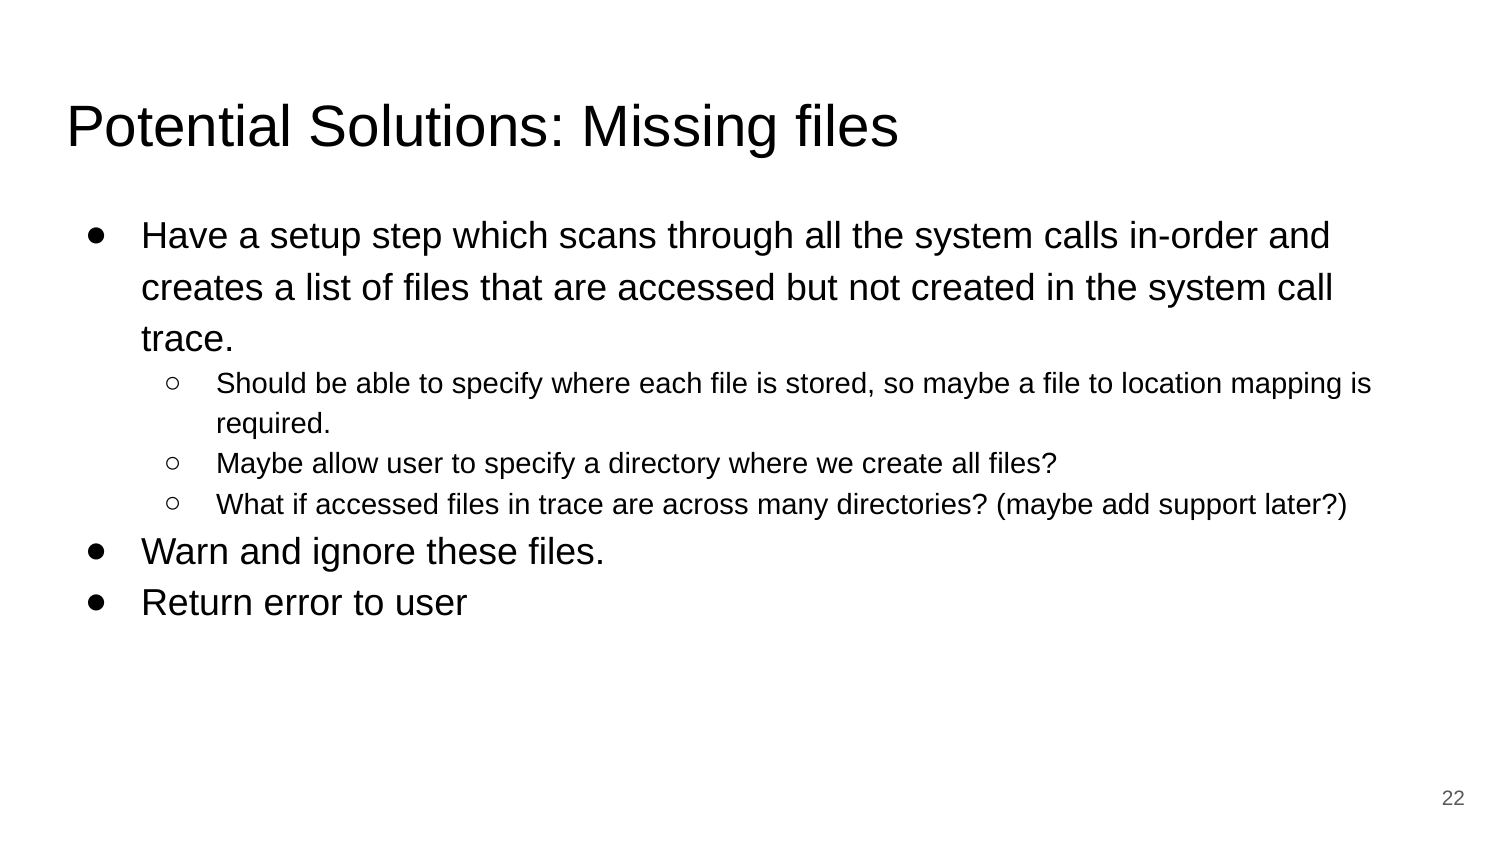

# Potential Solutions: Missing files
Have a setup step which scans through all the system calls in-order and creates a list of files that are accessed but not created in the system call trace.
Should be able to specify where each file is stored, so maybe a file to location mapping is required.
Maybe allow user to specify a directory where we create all files?
What if accessed files in trace are across many directories? (maybe add support later?)
Warn and ignore these files.
Return error to user
22